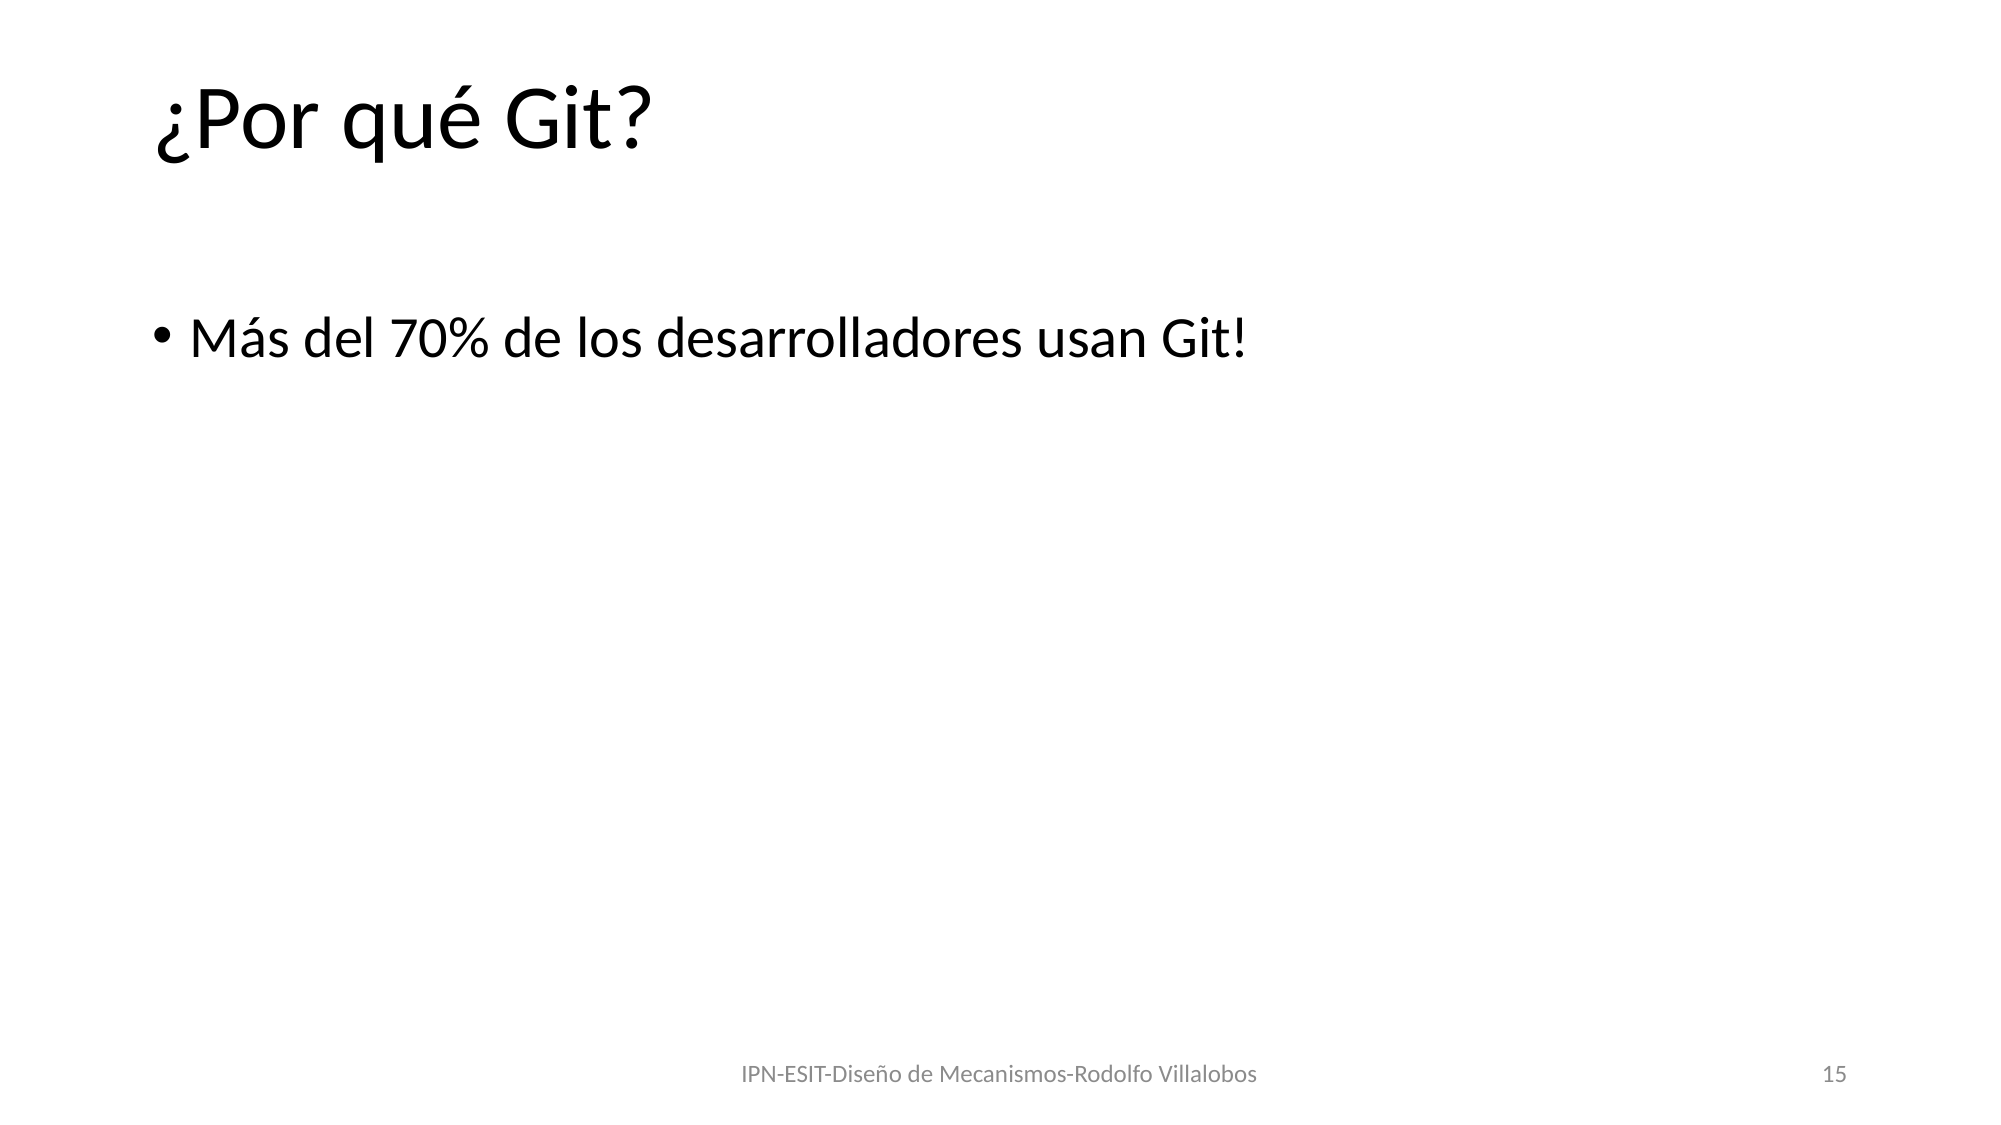

# ¿Por qué Git?

Más del 70% de los desarrolladores usan Git!

IPN-ESIT-Diseño de Mecanismos-Rodolfo Villalobos
15